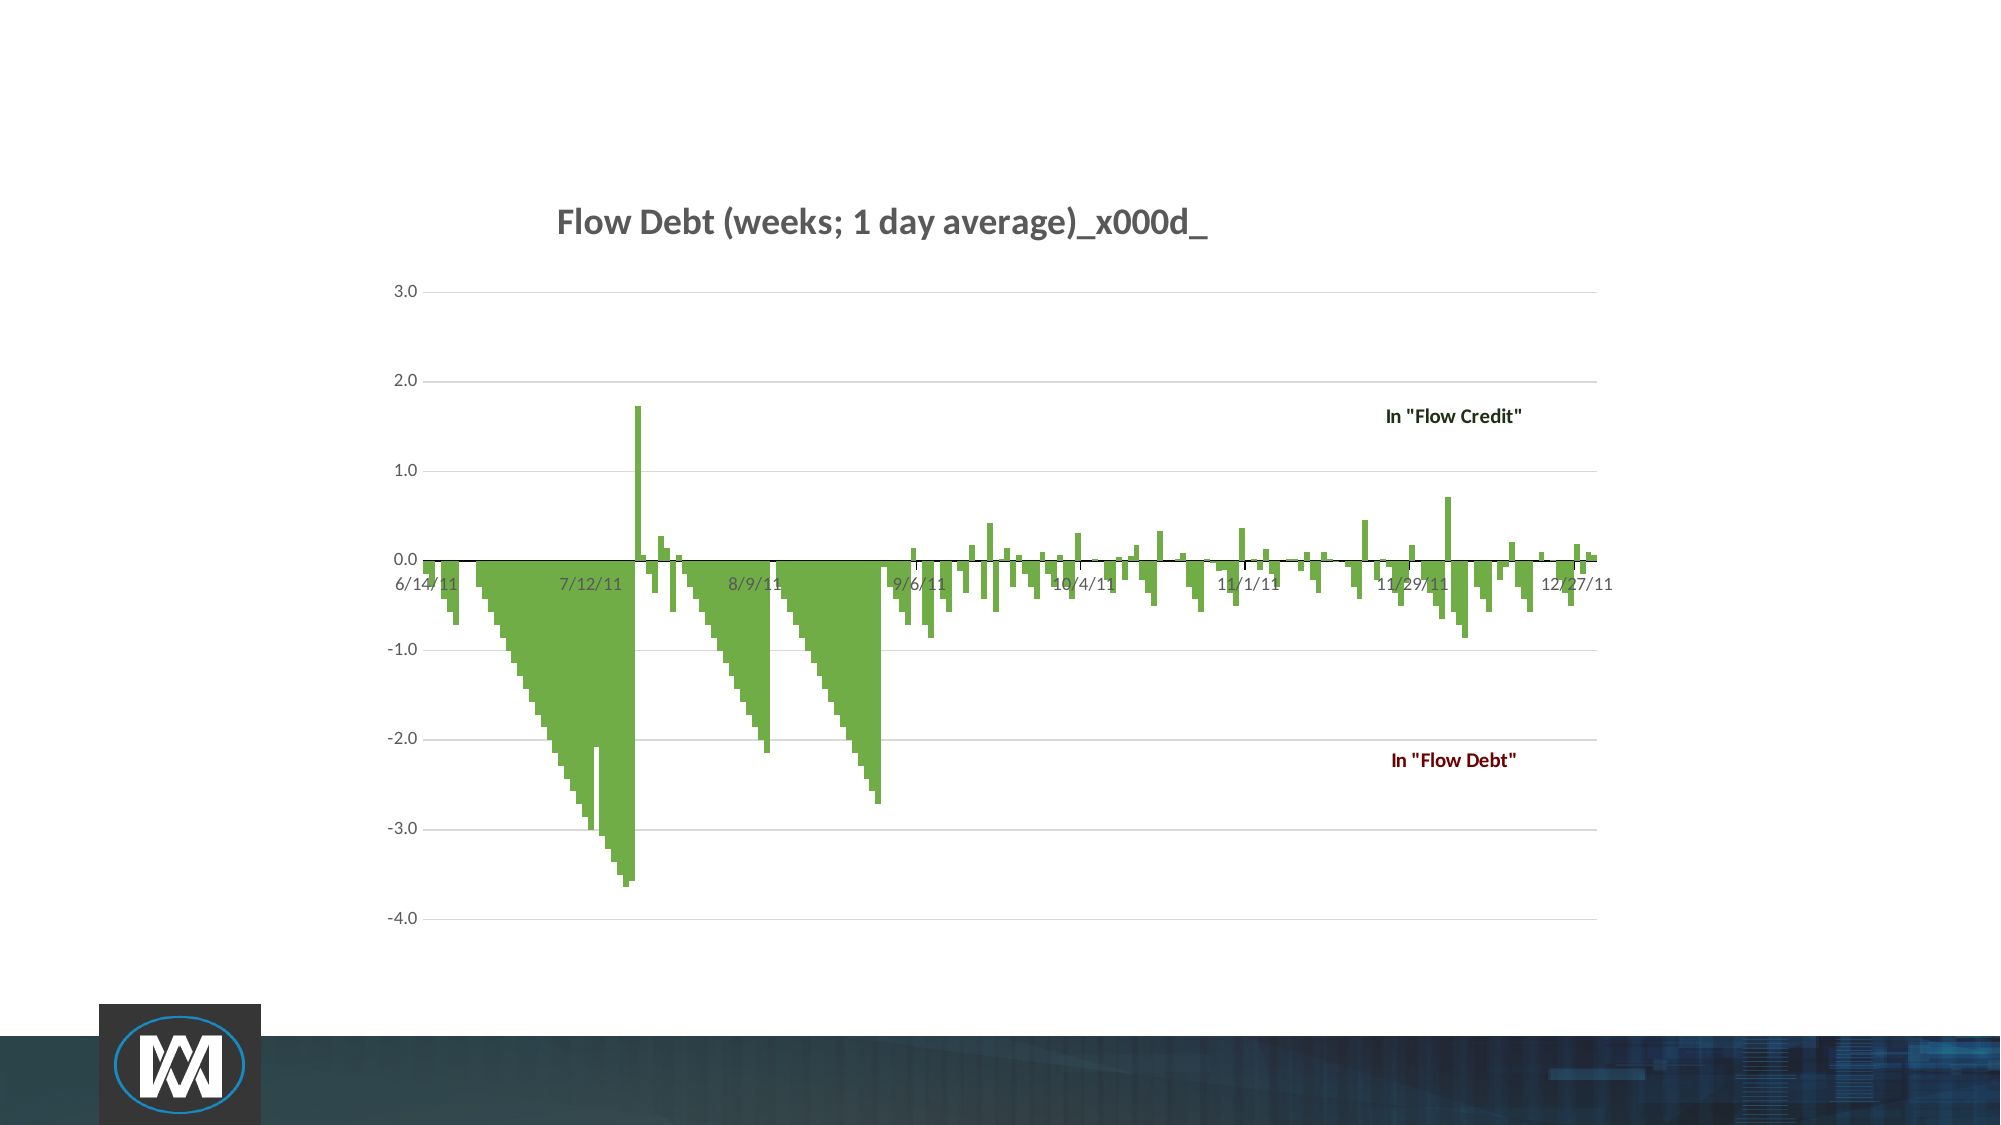

### Chart:

| Category | Flow Debt (weeks; 1 day average)_x000d_ |
|---|---|
| 40708 | -0.142857142857143 |
| 40709 | -0.285714285714286 |
| 40710 | 0.0 |
| 40711 | -0.428571428571429 |
| 40712 | -0.571428571428571 |
| 40713 | -0.714285714285714 |
| 40714 | 0.0 |
| 40715 | 0.0 |
| 40716 | 0.0 |
| 40717 | -0.285714285714286 |
| 40718 | -0.428571428571429 |
| 40719 | -0.571428571428571 |
| 40720 | -0.714285714285714 |
| 40721 | -0.857142857142857 |
| 40722 | -1.0 |
| 40723 | -1.142857142857143 |
| 40724 | -1.285714285714286 |
| 40725 | -1.42857142857143 |
| 40726 | -1.571428571428571 |
| 40727 | -1.714285714285714 |
| 40728 | -1.857142857142857 |
| 40729 | -2.0 |
| 40730 | -2.142857142857143 |
| 40731 | -2.285714285714286 |
| 40732 | -2.428571428571428 |
| 40733 | -2.571428571428572 |
| 40734 | -2.714285714285714 |
| 40735 | -2.857142857142857 |
| 40736 | -3.0 |
| 40737 | -2.071428571428571 |
| 40738 | -3.071428571428572 |
| 40739 | -3.214285714285714 |
| 40740 | -3.357142857142857 |
| 40741 | -3.5 |
| 40742 | -3.642857142857143 |
| 40743 | -3.571428571428572 |
| 40744 | 1.732142857142857 |
| 40745 | 0.0714285714285714 |
| 40746 | -0.142857142857143 |
| 40747 | -0.357142857142857 |
| 40748 | 0.285714285714286 |
| 40749 | 0.142857142857143 |
| 40750 | -0.571428571428571 |
| 40751 | 0.0714285714285714 |
| 40752 | -0.142857142857143 |
| 40753 | -0.285714285714286 |
| 40754 | -0.428571428571429 |
| 40755 | -0.571428571428571 |
| 40756 | -0.714285714285714 |
| 40757 | -0.857142857142857 |
| 40758 | -1.0 |
| 40759 | -1.142857142857143 |
| 40760 | -1.285714285714286 |
| 40761 | -1.42857142857143 |
| 40762 | -1.571428571428571 |
| 40763 | -1.714285714285714 |
| 40764 | -1.857142857142857 |
| 40765 | -2.0 |
| 40766 | -2.142857142857143 |
| 40767 | 0.0 |
| 40768 | -0.285714285714286 |
| 40769 | -0.428571428571429 |
| 40770 | -0.571428571428571 |
| 40771 | -0.714285714285714 |
| 40772 | -0.857142857142857 |
| 40773 | -1.0 |
| 40774 | -1.142857142857143 |
| 40775 | -1.285714285714286 |
| 40776 | -1.42857142857143 |
| 40777 | -1.571428571428571 |
| 40778 | -1.714285714285714 |
| 40779 | -1.857142857142857 |
| 40780 | -2.0 |
| 40781 | -2.142857142857143 |
| 40782 | -2.285714285714286 |
| 40783 | -2.428571428571428 |
| 40784 | -2.571428571428572 |
| 40785 | -2.714285714285714 |
| 40786 | -0.0714285714285714 |
| 40787 | -0.285714285714286 |
| 40788 | -0.428571428571429 |
| 40789 | -0.571428571428571 |
| 40790 | -0.714285714285714 |
| 40791 | 0.142857142857143 |
| 40792 | 0.0 |
| 40793 | -0.714285714285714 |
| 40794 | -0.857142857142857 |
| 40795 | 0.0 |
| 40796 | -0.428571428571429 |
| 40797 | -0.571428571428571 |
| 40798 | 0.0 |
| 40799 | -0.107142857142857 |
| 40800 | -0.357142857142857 |
| 40801 | 0.178571428571429 |
| 40802 | 0.0 |
| 40803 | -0.428571428571429 |
| 40804 | 0.428571428571429 |
| 40805 | -0.571428571428571 |
| 40806 | 0.0285714285714286 |
| 40807 | 0.142857142857143 |
| 40808 | -0.285714285714286 |
| 40809 | 0.0714285714285714 |
| 40810 | -0.142857142857143 |
| 40811 | -0.285714285714286 |
| 40812 | -0.428571428571429 |
| 40813 | 0.107142857142857 |
| 40814 | -0.142857142857143 |
| 40815 | -0.285714285714286 |
| 40816 | 0.0714285714285714 |
| 40817 | -0.285714285714286 |
| 40818 | -0.428571428571429 |
| 40819 | 0.314285714285714 |
| 40820 | 0.0 |
| 40821 | 0.0 |
| 40822 | 0.0238095238095238 |
| 40823 | -1.38777878078145e-17 |
| 40824 | -0.214285714285714 |
| 40825 | -0.357142857142857 |
| 40826 | 0.0510204081632653 |
| 40827 | -0.214285714285714 |
| 40828 | 0.0535714285714285 |
| 40829 | 0.183673469387755 |
| 40830 | -0.214285714285714 |
| 40831 | -0.357142857142857 |
| 40832 | -0.5 |
| 40833 | 0.333333333333333 |
| 40834 | 0.0 |
| 40835 | 0.0 |
| 40836 | 0.0238095238095238 |
| 40837 | 0.0952380952380952 |
| 40838 | -0.285714285714286 |
| 40839 | -0.428571428571429 |
| 40840 | -0.571428571428571 |
| 40841 | 0.0238095238095238 |
| 40842 | -0.0238095238095238 |
| 40843 | -0.107142857142857 |
| 40844 | -0.0952380952380952 |
| 40845 | -0.357142857142857 |
| 40846 | -0.5 |
| 40847 | 0.369047619047619 |
| 40848 | 0.0 |
| 40849 | 0.0285714285714285 |
| 40850 | -0.0952380952380952 |
| 40851 | 0.13265306122449 |
| 40852 | -0.142857142857143 |
| 40853 | -0.285714285714286 |
| 40854 | 0.0 |
| 40855 | 0.0238095238095238 |
| 40856 | 0.0238095238095238 |
| 40857 | -0.107142857142857 |
| 40858 | 0.107142857142857 |
| 40859 | -0.214285714285714 |
| 40860 | -0.357142857142857 |
| 40861 | 0.1 |
| 40862 | 0.0204081632653061 |
| 40863 | 0.00476190476190474 |
| 40864 | 0.0 |
| 40865 | -0.0714285714285714 |
| 40866 | -0.285714285714286 |
| 40867 | -0.428571428571429 |
| 40868 | 0.464285714285714 |
| 40869 | 0.0 |
| 40870 | -0.214285714285714 |
| 40871 | 0.0238095238095238 |
| 40872 | -0.0714285714285714 |
| 40873 | -0.357142857142857 |
| 40874 | -0.5 |
| 40875 | -0.25 |
| 40876 | 0.178571428571429 |
| 40877 | 0.0 |
| 40878 | -0.214285714285714 |
| 40879 | -0.357142857142857 |
| 40880 | -0.5 |
| 40881 | -0.642857142857143 |
| 40882 | 0.714285714285714 |
| 40883 | -0.571428571428571 |
| 40884 | -0.714285714285714 |
| 40885 | -0.857142857142857 |
| 40886 | 0.0 |
| 40887 | -0.285714285714286 |
| 40888 | -0.428571428571429 |
| 40889 | -0.571428571428571 |
| 40890 | 0.0 |
| 40891 | -0.214285714285714 |
| 40892 | -0.0714285714285714 |
| 40893 | 0.214285714285714 |
| 40894 | -0.285714285714286 |
| 40895 | -0.428571428571429 |
| 40896 | -0.571428571428571 |
| 40897 | 0.0 |
| 40898 | 0.1 |
| 40899 | 0.0 |
| 40900 | 0.0142857142857143 |
| 40901 | -0.214285714285714 |
| 40902 | -0.357142857142857 |
| 40903 | -0.5 |
| 40904 | 0.196428571428571 |
| 40905 | -0.142857142857143 |
| 40906 | 0.107142857142857 |
| 40907 | 0.0714285714285714 |